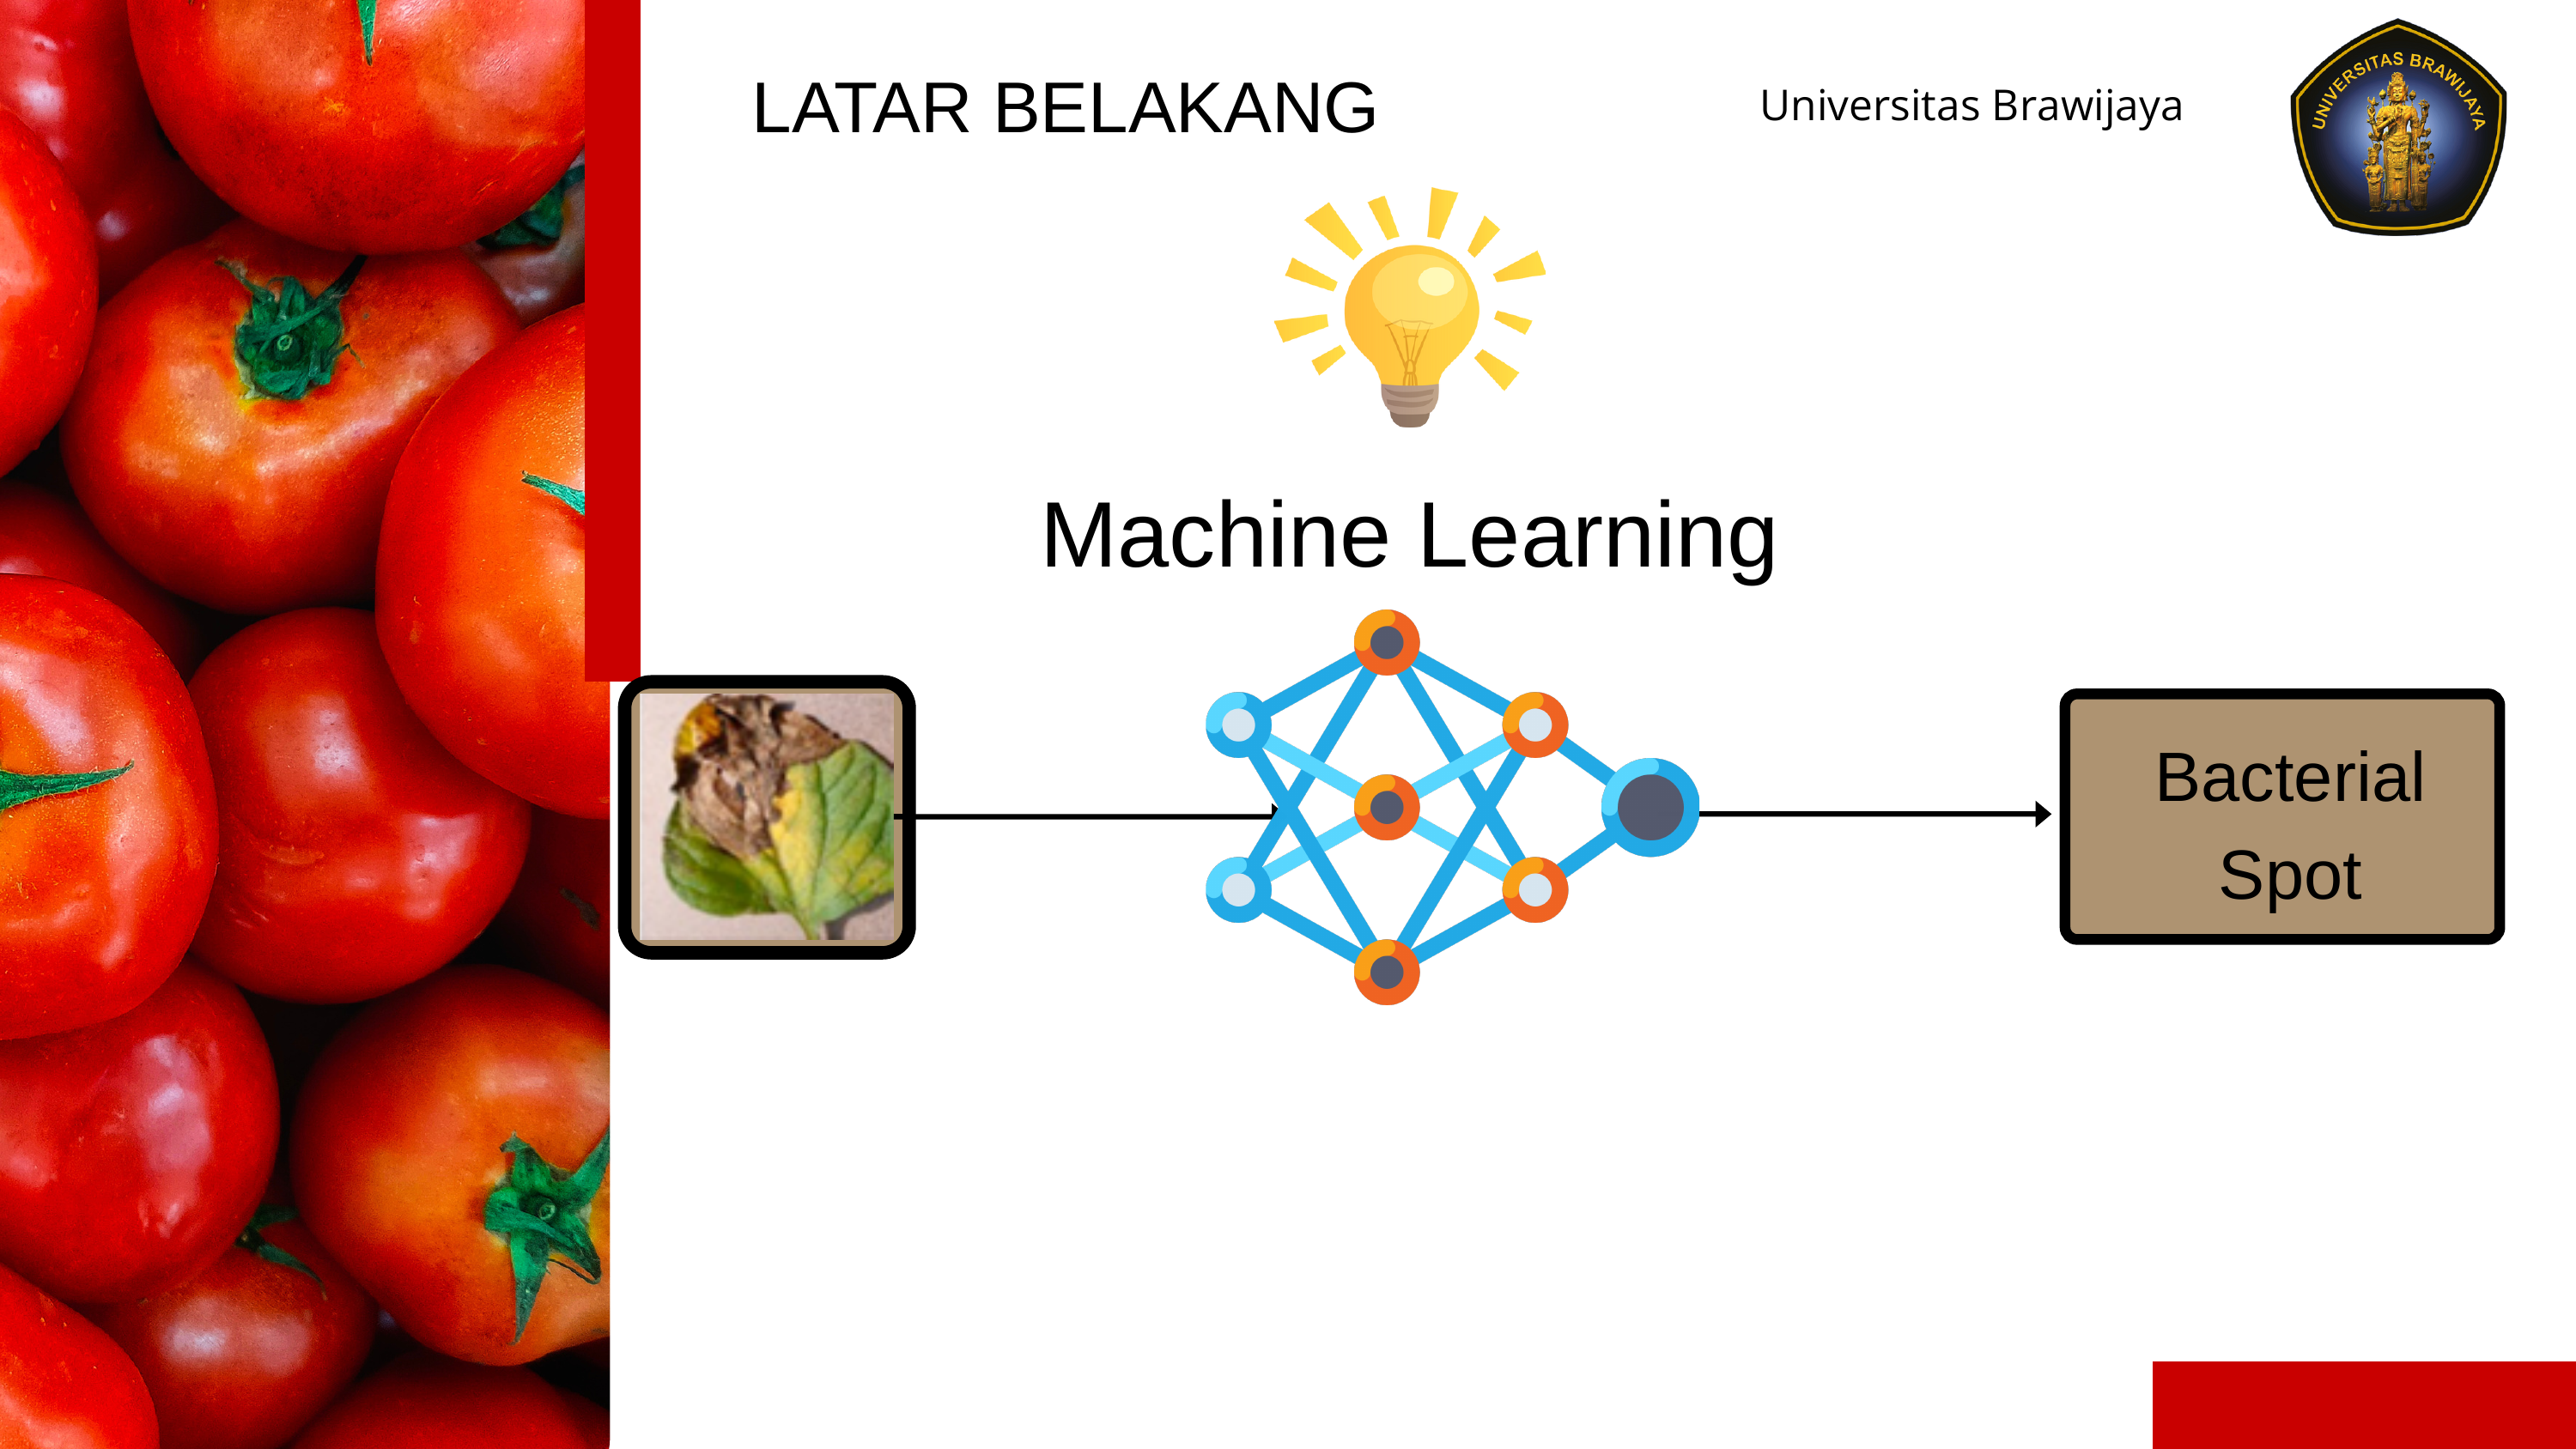

LATAR BELAKANG
Universitas Brawijaya

Machine Learning

Bacterial Spot